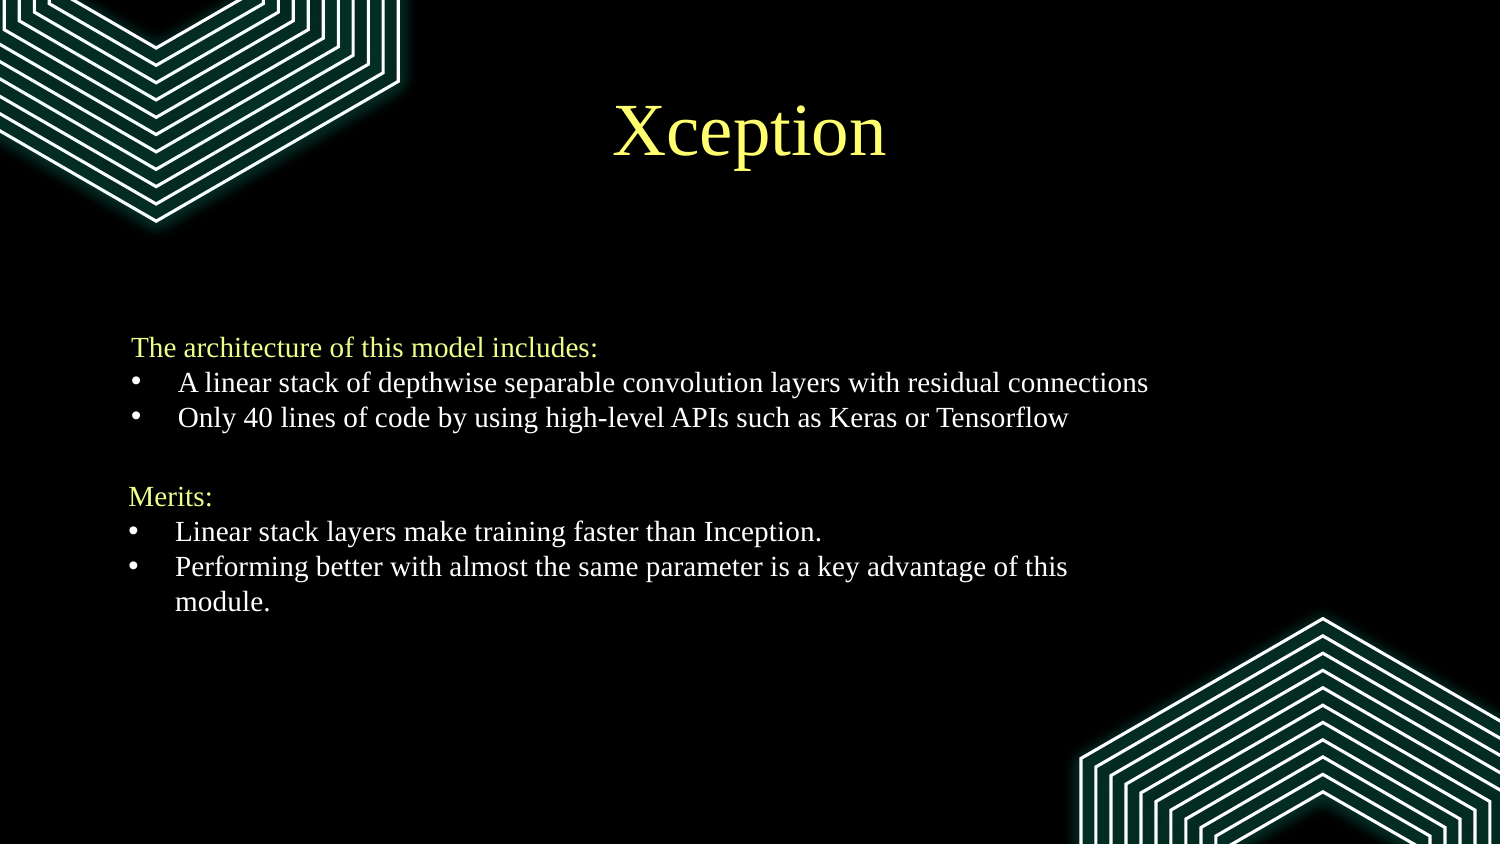

# Xception
The architecture of this model includes:
A linear stack of depthwise separable convolution layers with residual connections
Only 40 lines of code by using high-level APIs such as Keras or Tensorflow
Merits:
Linear stack layers make training faster than Inception.
Performing better with almost the same parameter is a key advantage of this module.